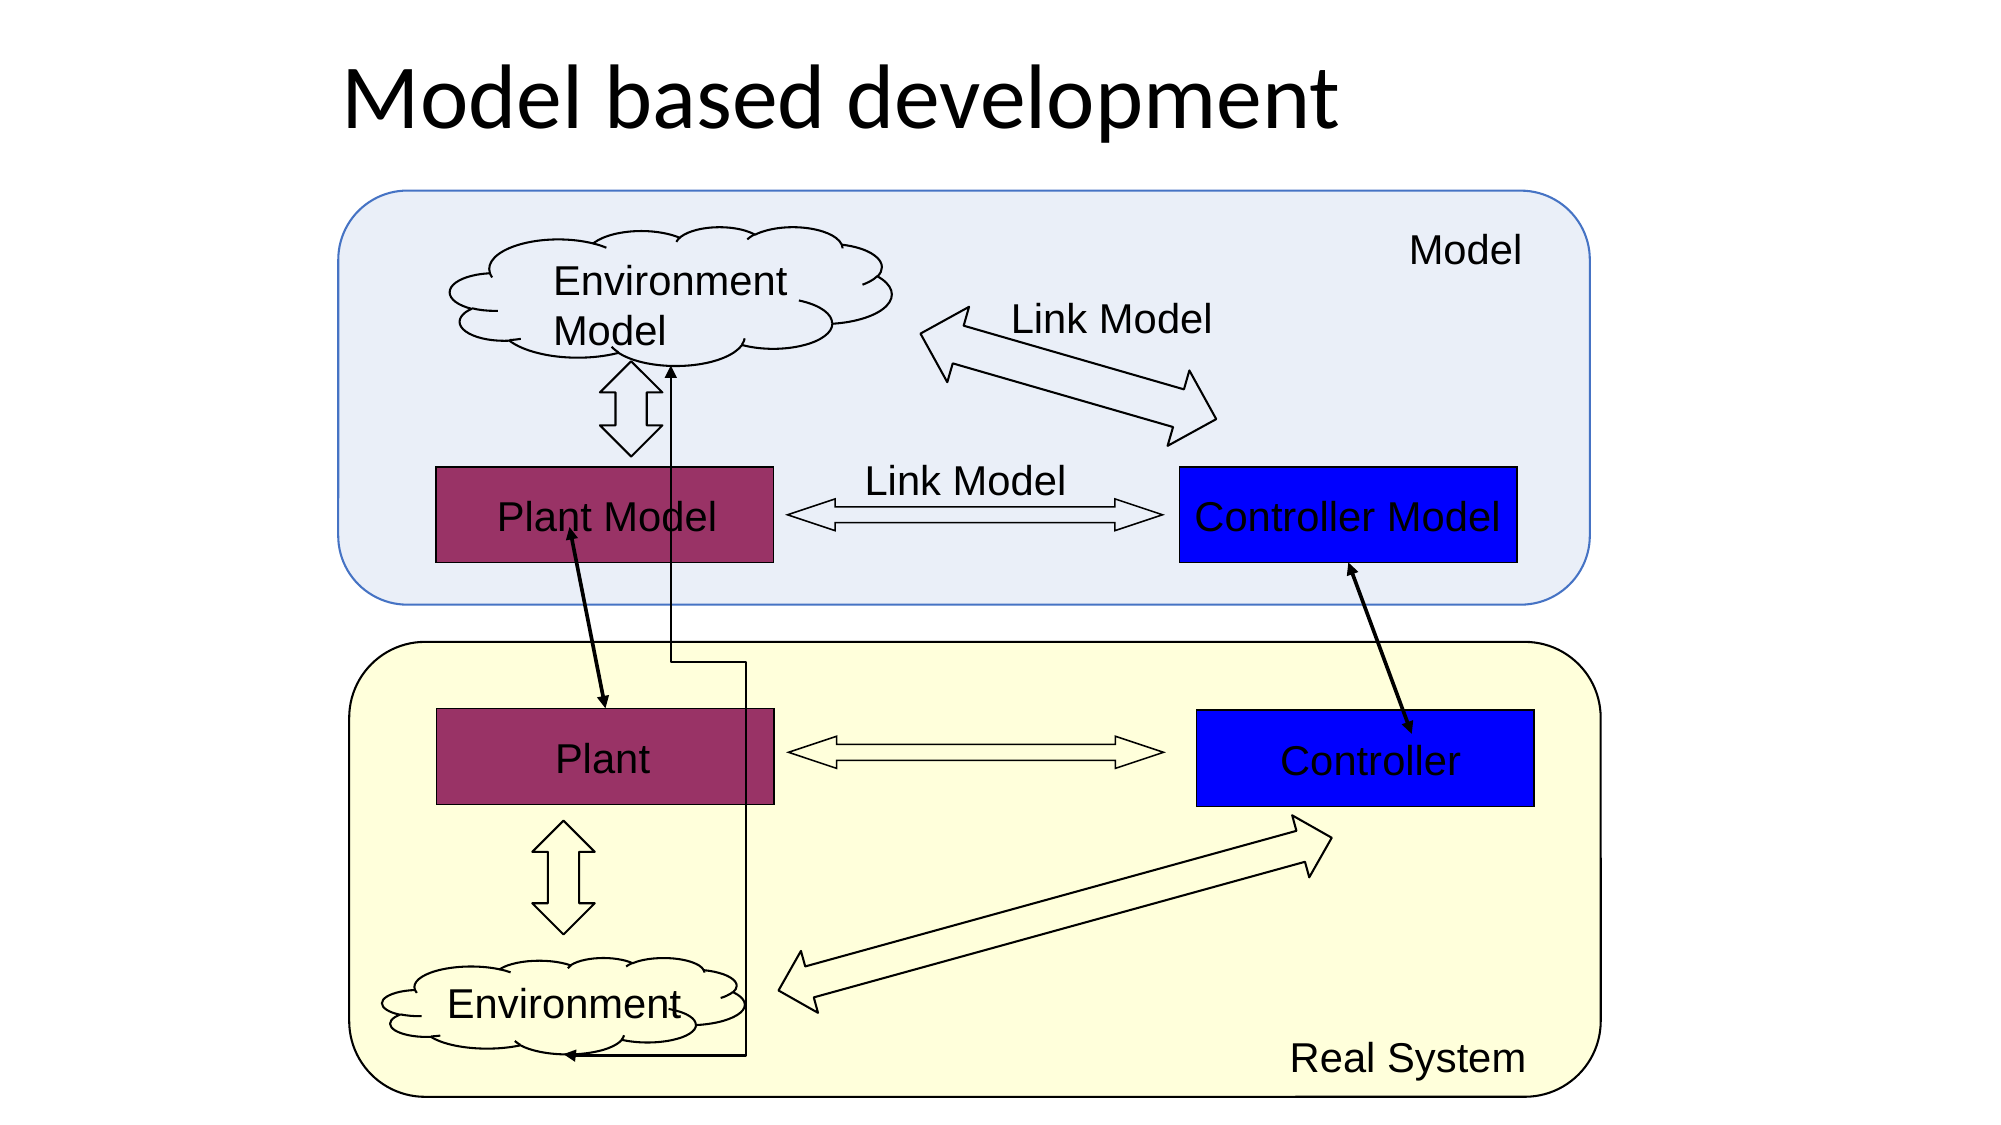

# Model based development

Model

Environment Model

    Plant Model
Controller Model

Link Model
Link Model

         Plant
      Controller

Environment
Real System